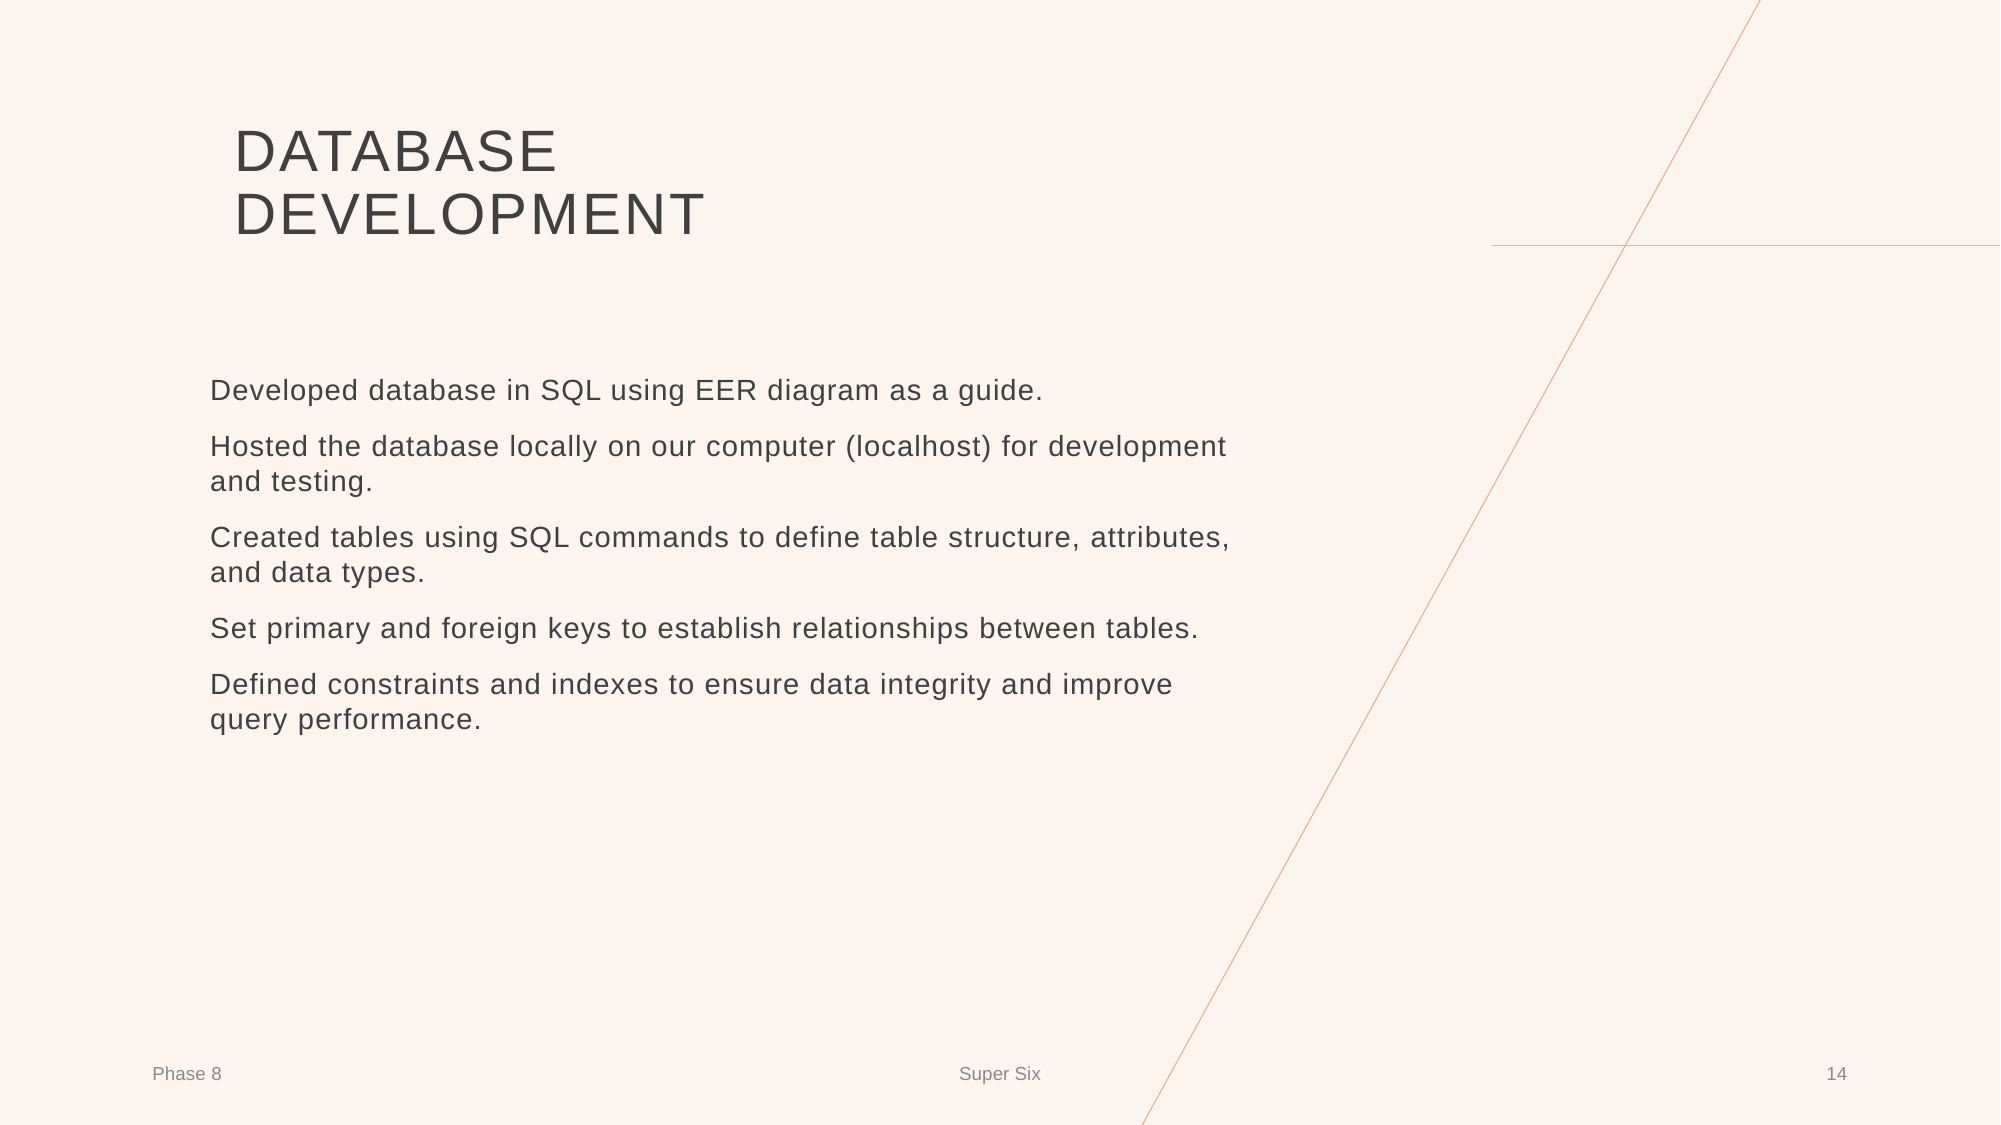

# Database Development
Developed database in SQL using EER diagram as a guide.
Hosted the database locally on our computer (localhost) for development and testing.
Created tables using SQL commands to define table structure, attributes, and data types.
Set primary and foreign keys to establish relationships between tables.
Defined constraints and indexes to ensure data integrity and improve query performance.

Phase 8
Super Six
14